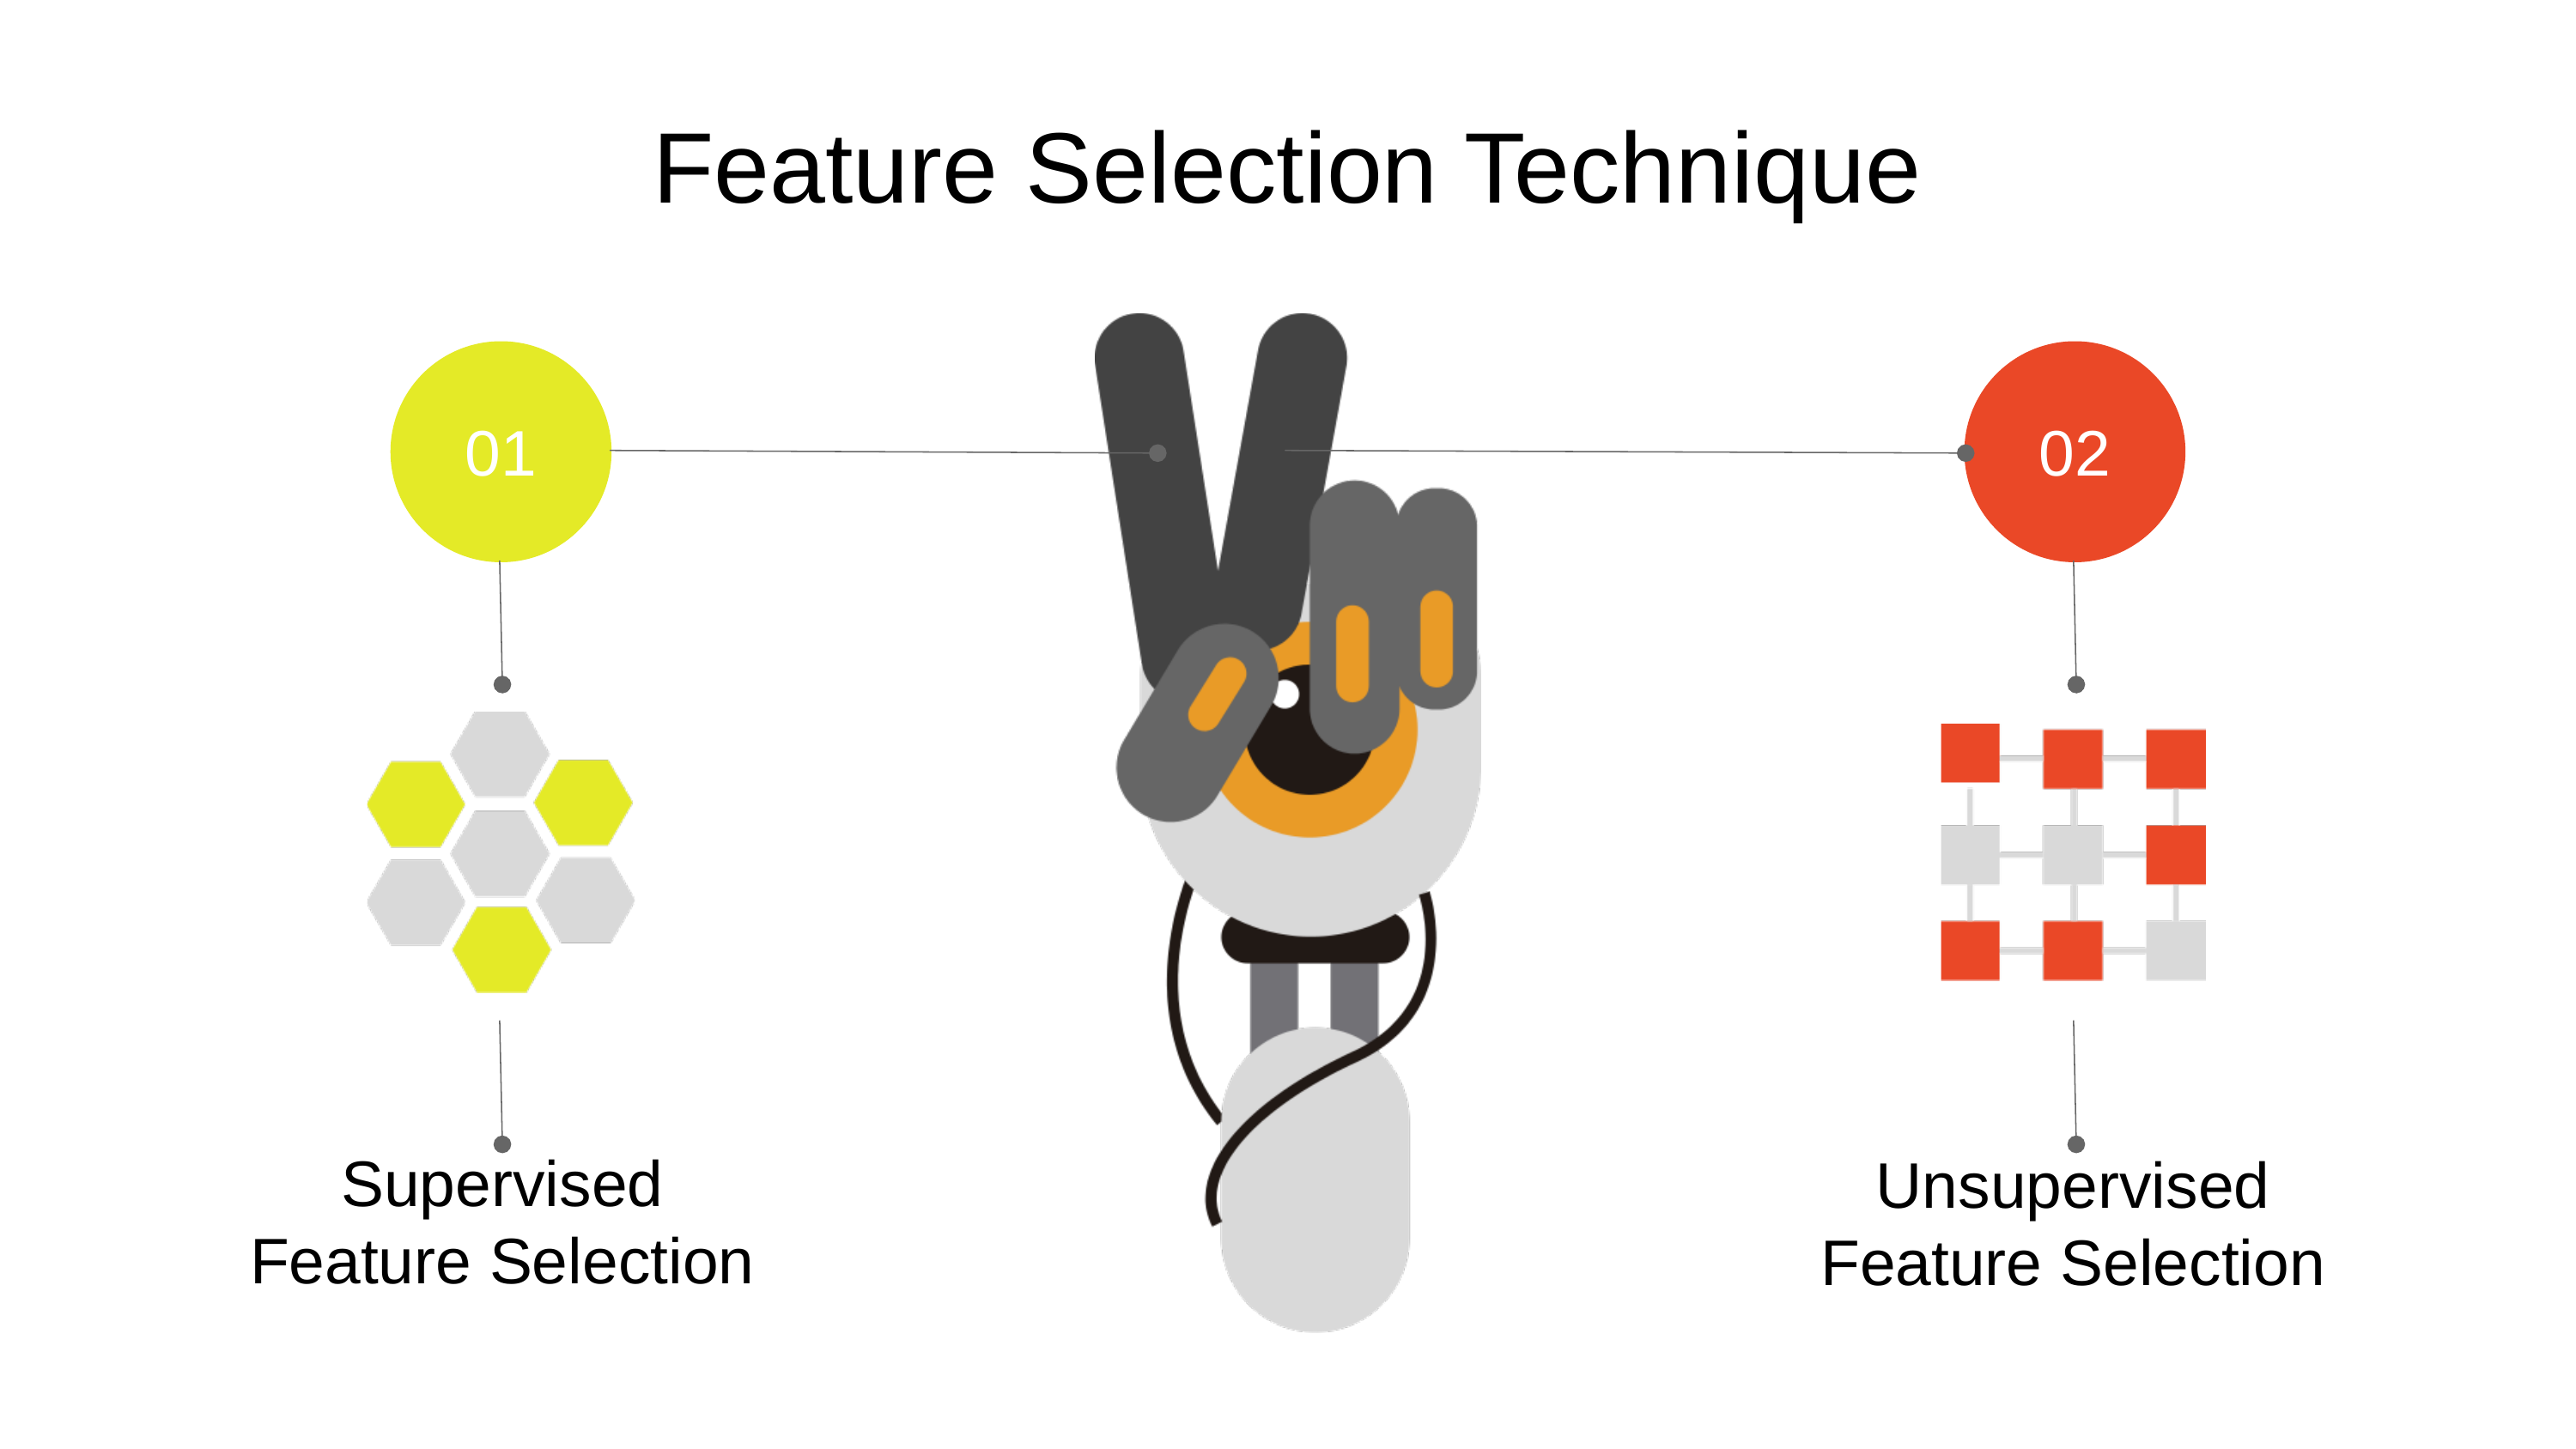

Feature Selection Technique

01

02

Supervised
Feature Selection
Unsupervised
Feature Selection